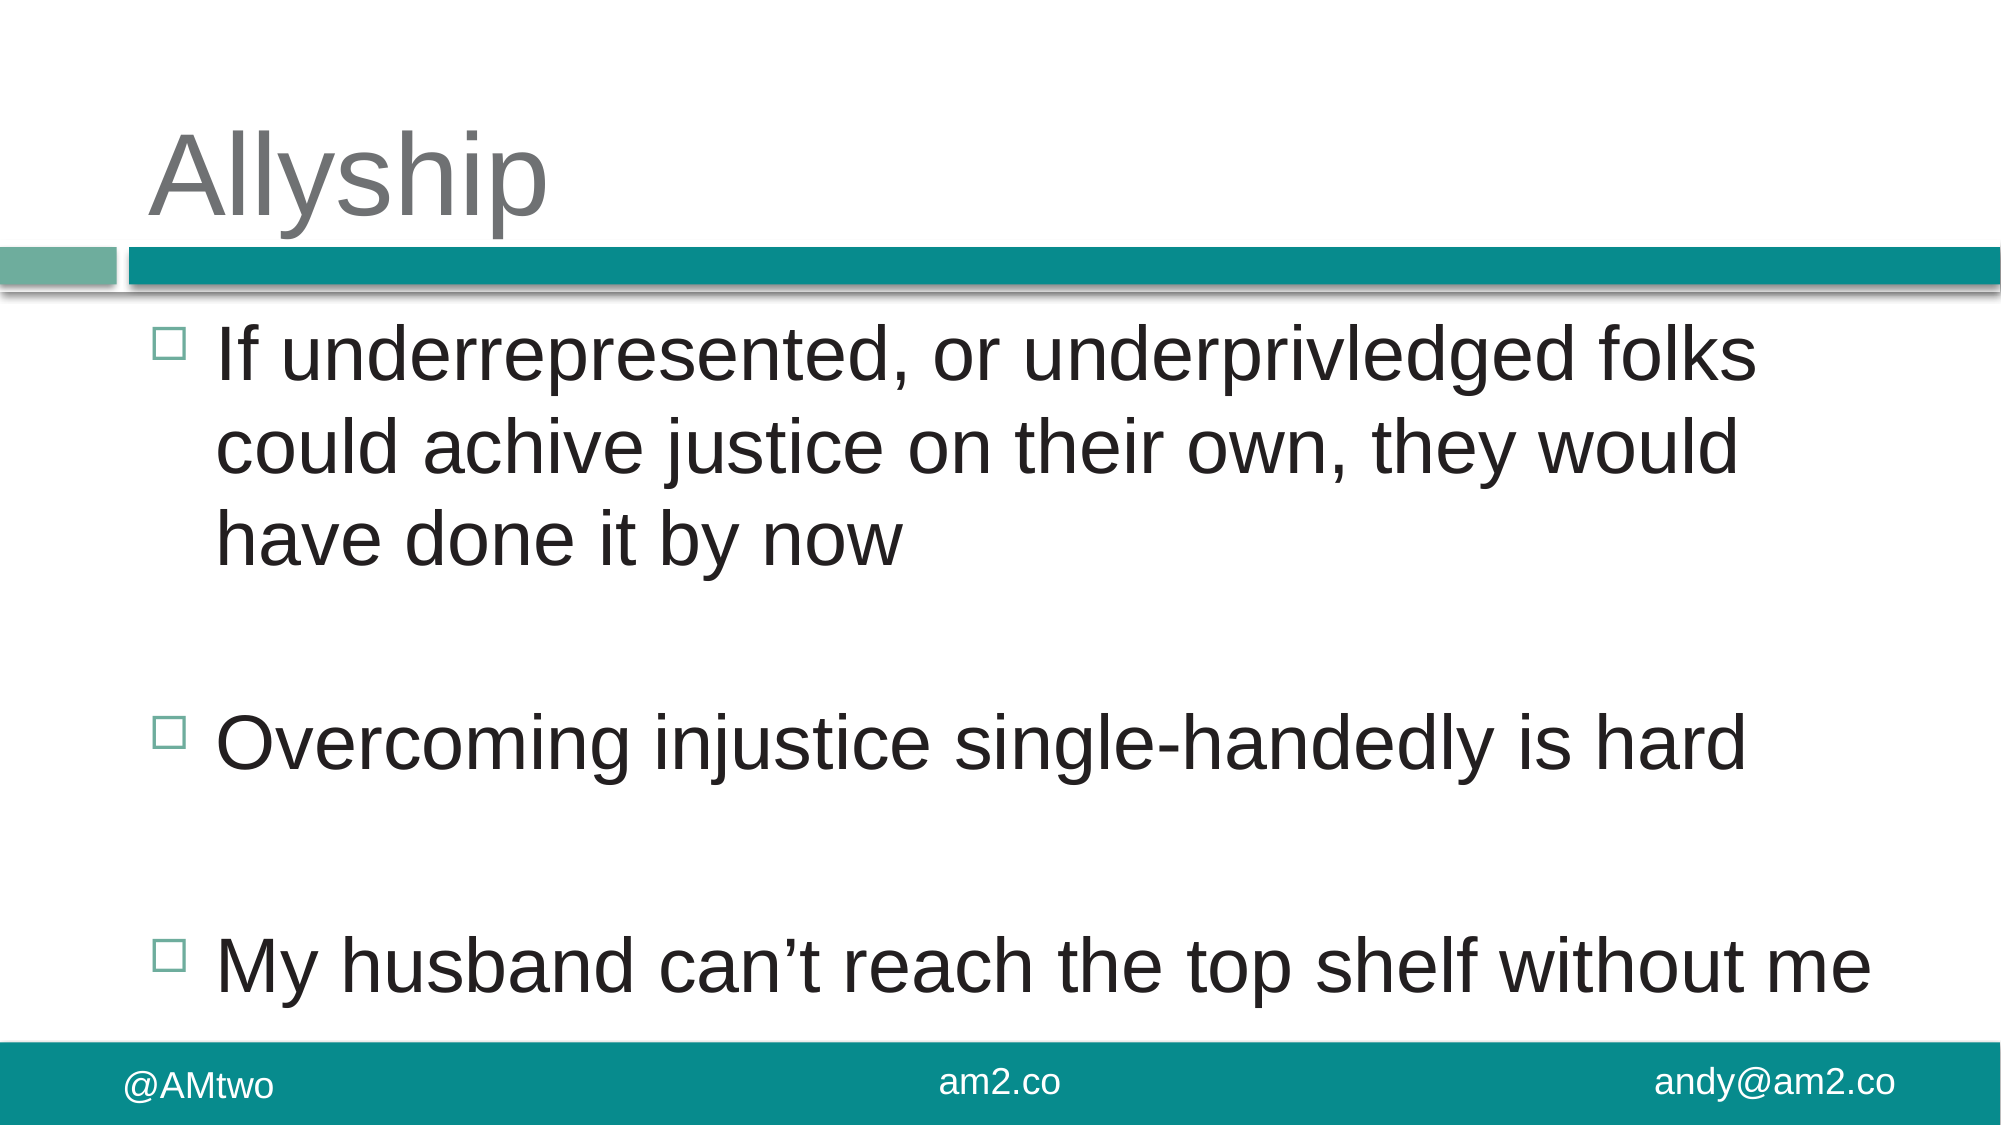

# Allyship
If underrepresented, or underprivledged folks could achive justice on their own, they would have done it by now
Overcoming injustice single-handedly is hard

My husband can’t reach the top shelf without me